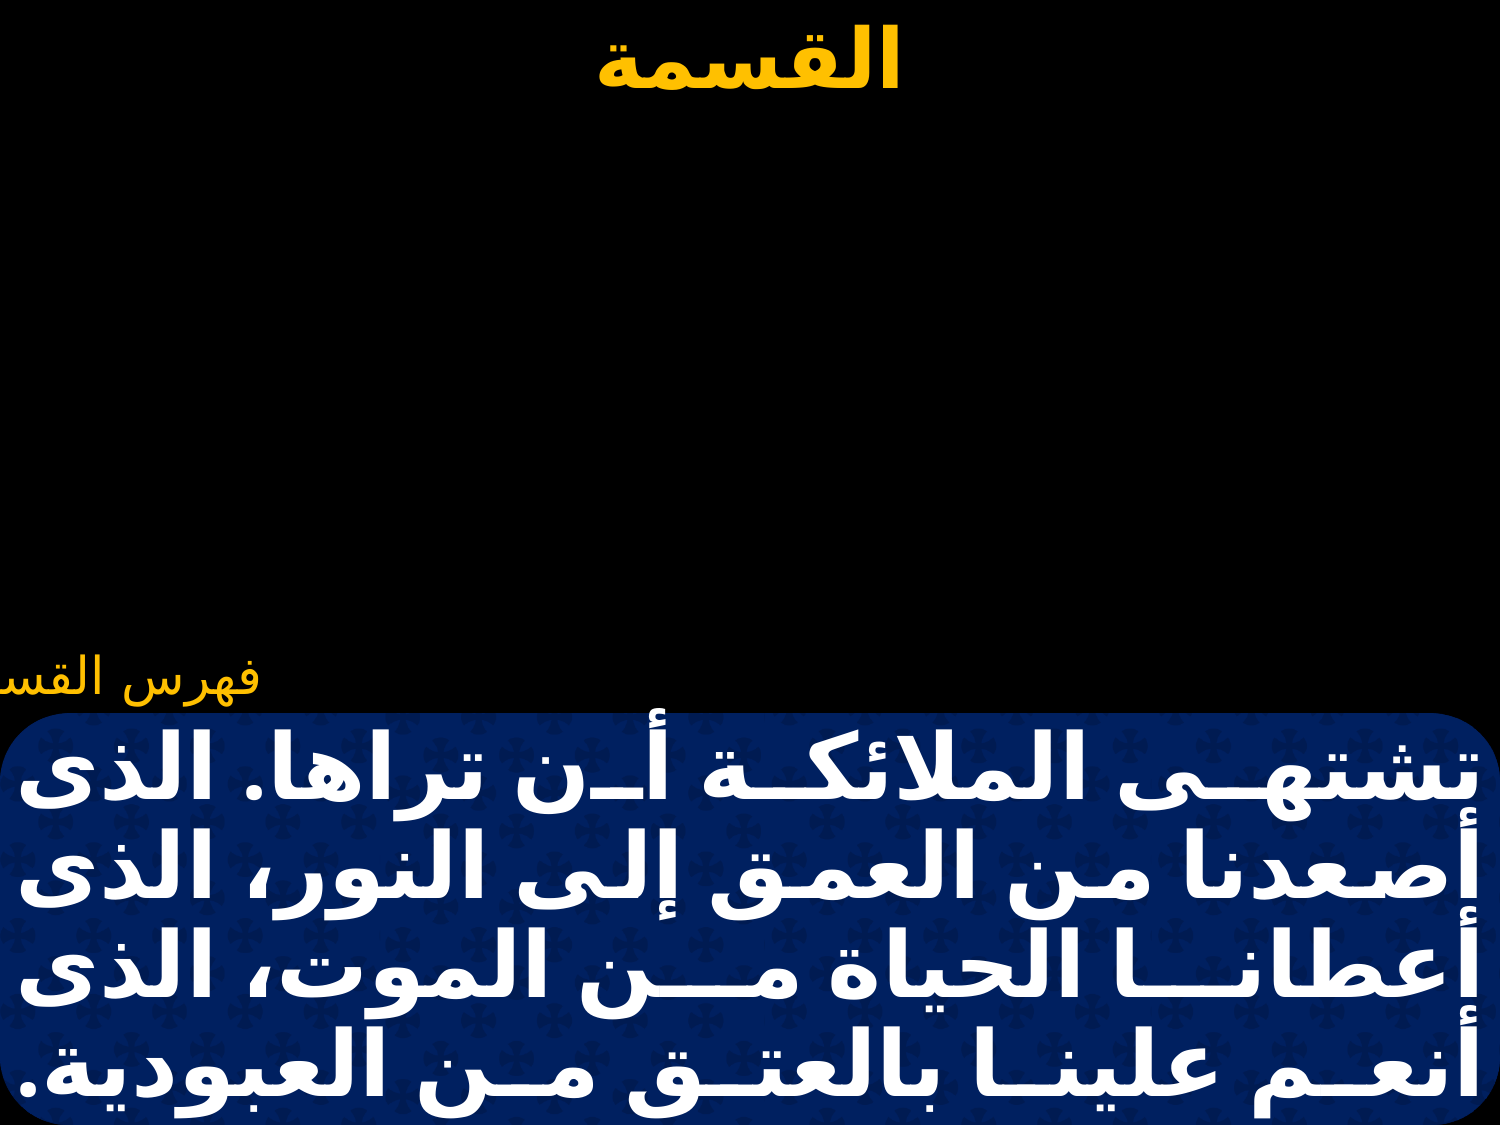

#
تشتهى الملائكة أن تراها. الذى أصعدنا من العمق إلى النور، الذى أعطانا الحياة من الموت، الذى أنعم علينا بالعتق من العبودية. الذى جعل ظلمة الصلاة التى فينا تضئ من قِبَل إتيان إبنك الوحيد